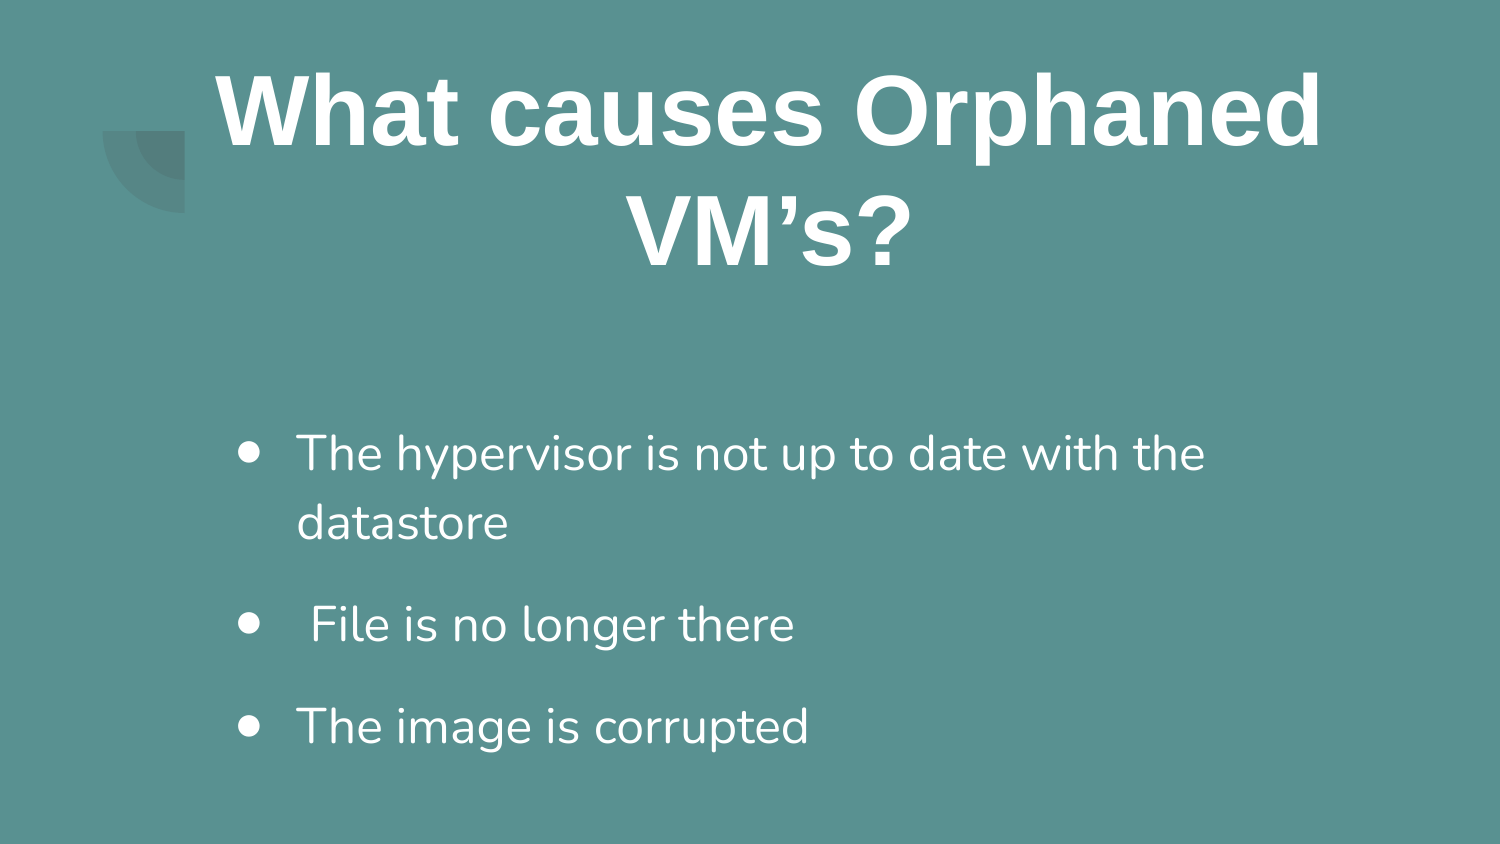

# What causes Orphaned VM’s?
The hypervisor is not up to date with the datastore
 File is no longer there
The image is corrupted